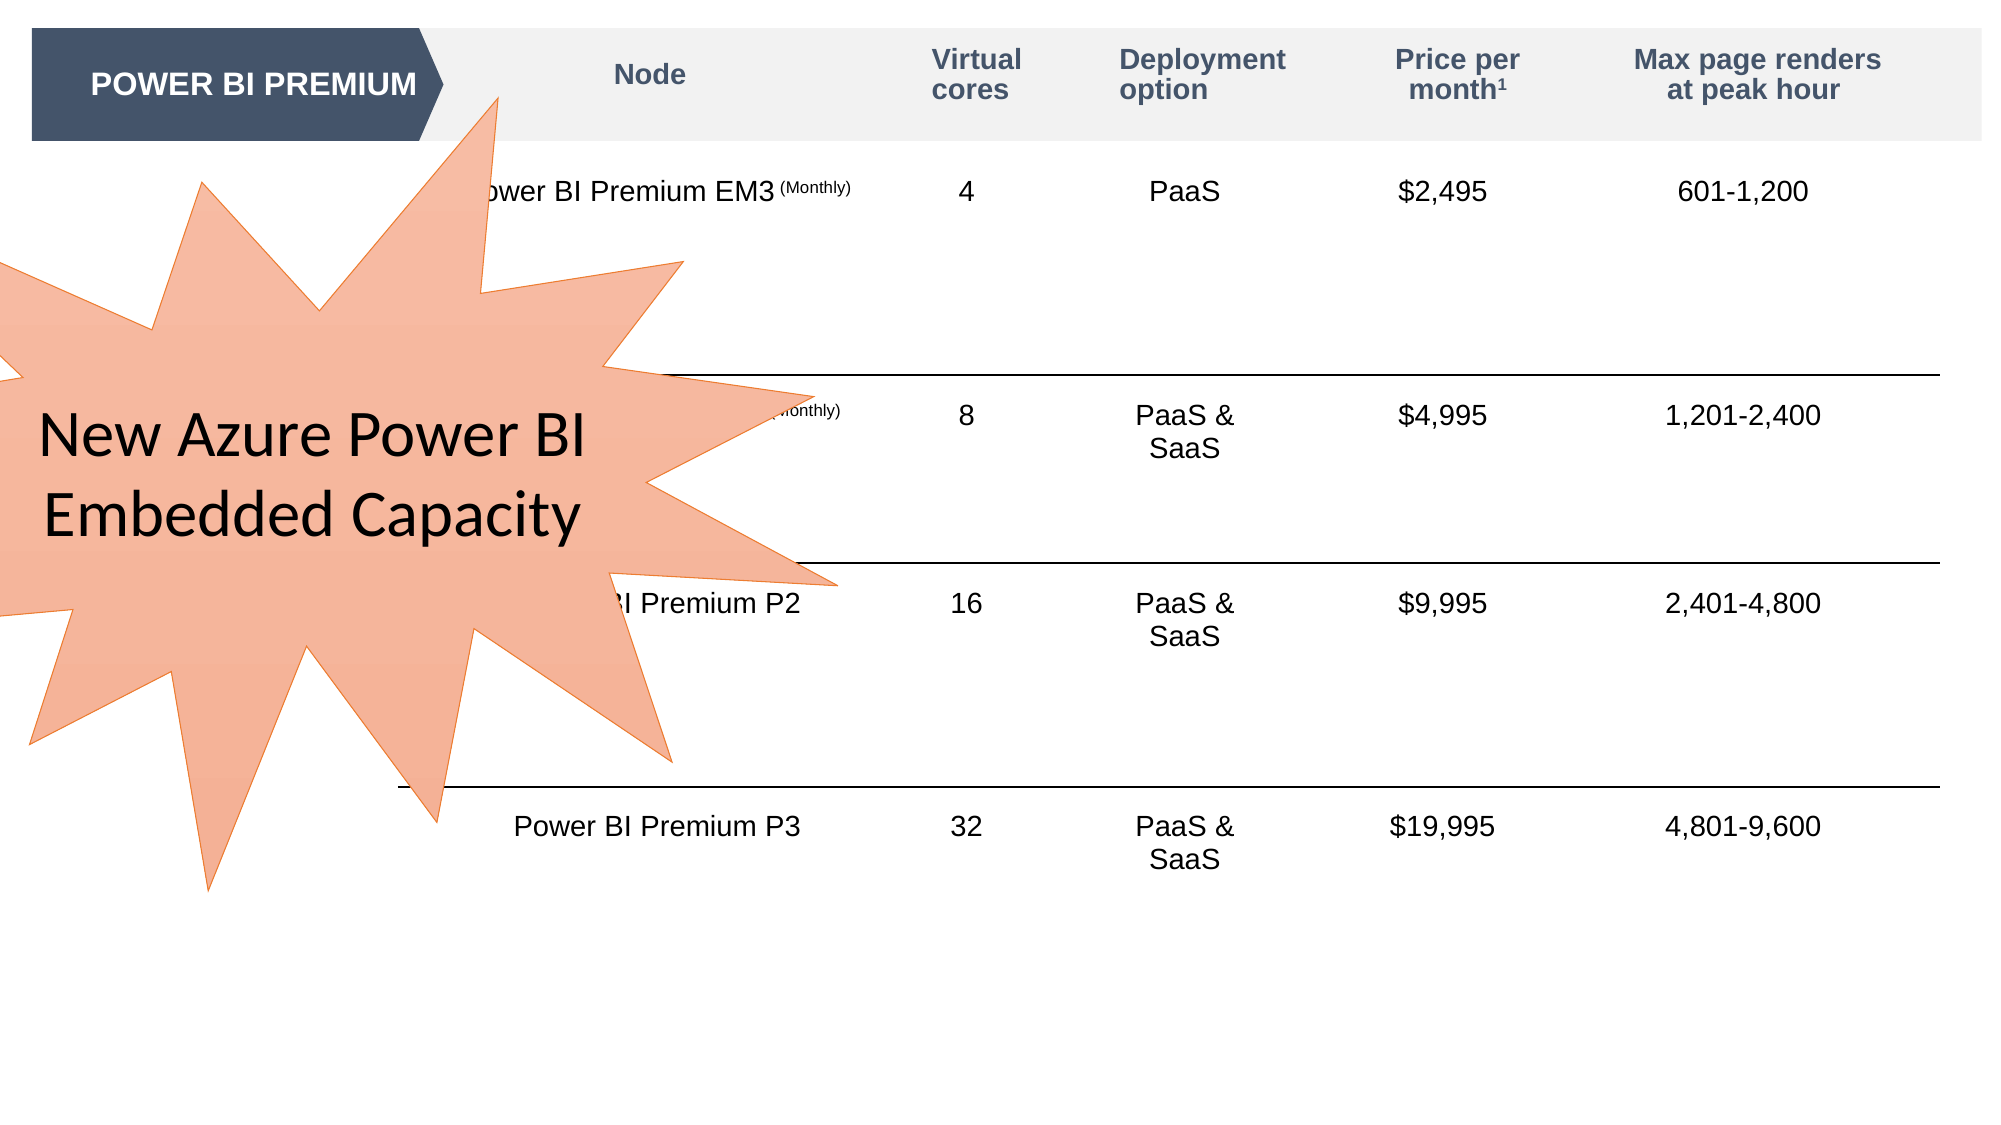

| Node | Virtual cores | Deployment option | Price per month1 | Max page renders at peak hour |
| --- | --- | --- | --- | --- |
| Power BI Premium EM3 (Monthly) | 4 | PaaS | $2,495 | 601-1,200 |
| Power BI Premium P1 (Monthly) | 8 | PaaS & SaaS | $4,995 | 1,201-2,400 |
| Power BI Premium P2 | 16 | PaaS & SaaS | $9,995 | 2,401-4,800 |
| Power BI Premium P3 | 32 | PaaS & SaaS | $19,995 | 4,801-9,600 |
POWER BI PREMIUM

New Azure Power BI Embedded Capacity